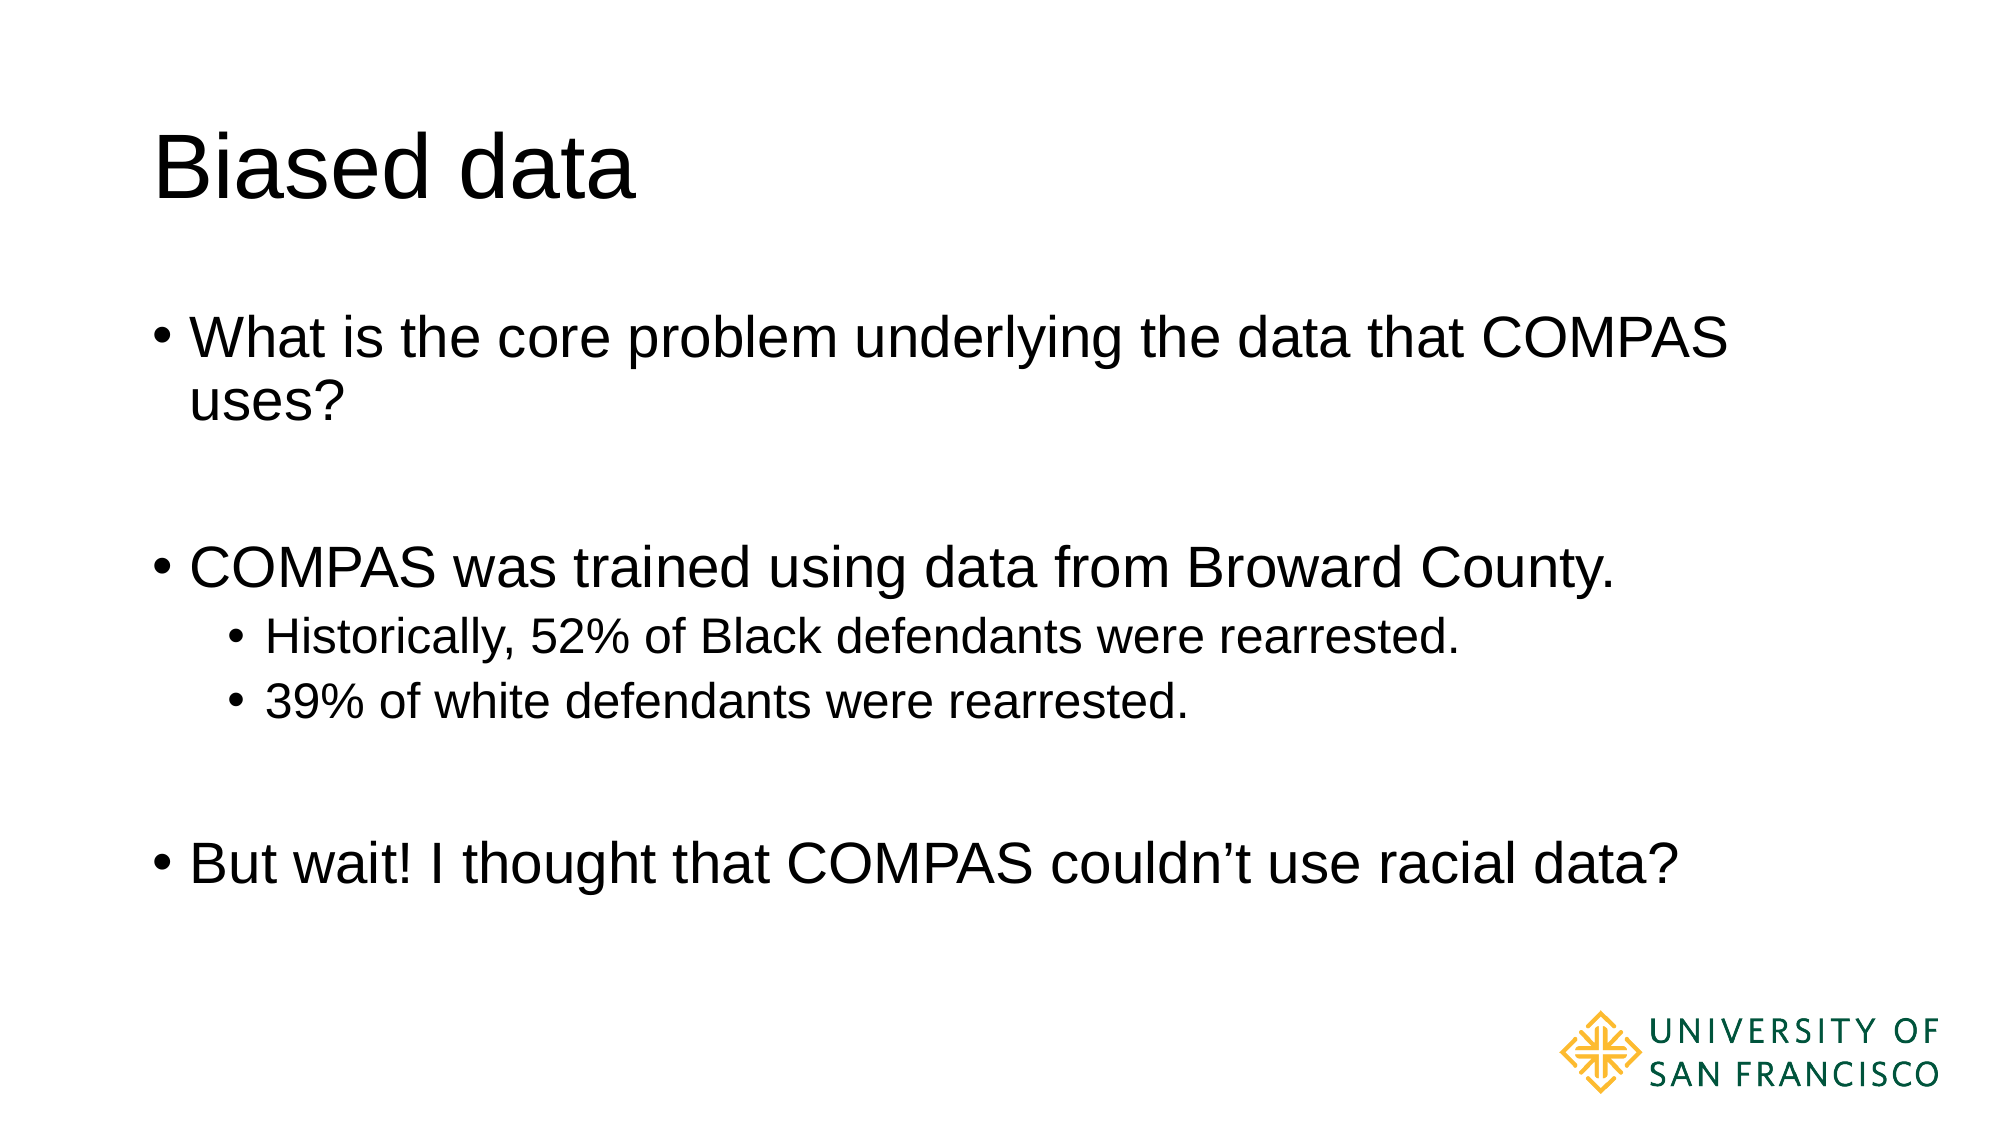

# Biased data
What is the core problem underlying the data that COMPAS uses?

COMPAS was trained using data from Broward County.
Historically, 52% of Black defendants were rearrested.
39% of white defendants were rearrested.

But wait! I thought that COMPAS couldn’t use racial data?